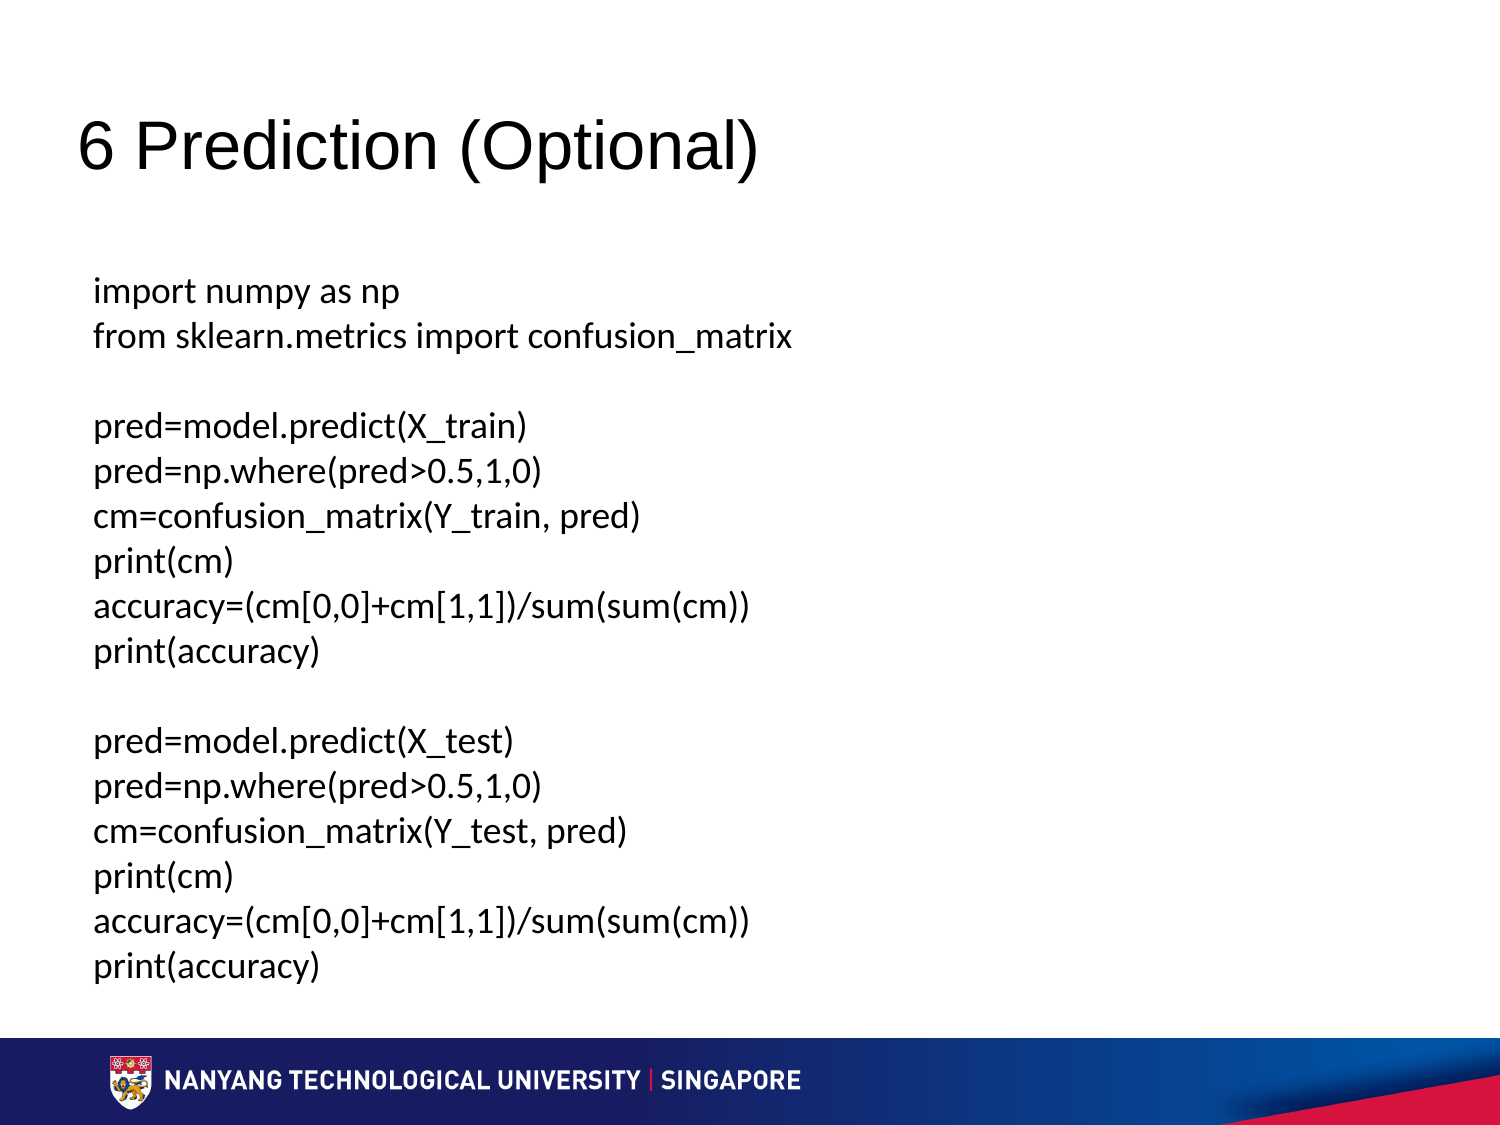

# 6 Prediction (Optional)
import numpy as np
from sklearn.metrics import confusion_matrix

pred=model.predict(X_train)
pred=np.where(pred>0.5,1,0)
cm=confusion_matrix(Y_train, pred)
print(cm)
accuracy=(cm[0,0]+cm[1,1])/sum(sum(cm))
print(accuracy)

pred=model.predict(X_test)
pred=np.where(pred>0.5,1,0)
cm=confusion_matrix(Y_test, pred)
print(cm)
accuracy=(cm[0,0]+cm[1,1])/sum(sum(cm))
print(accuracy)